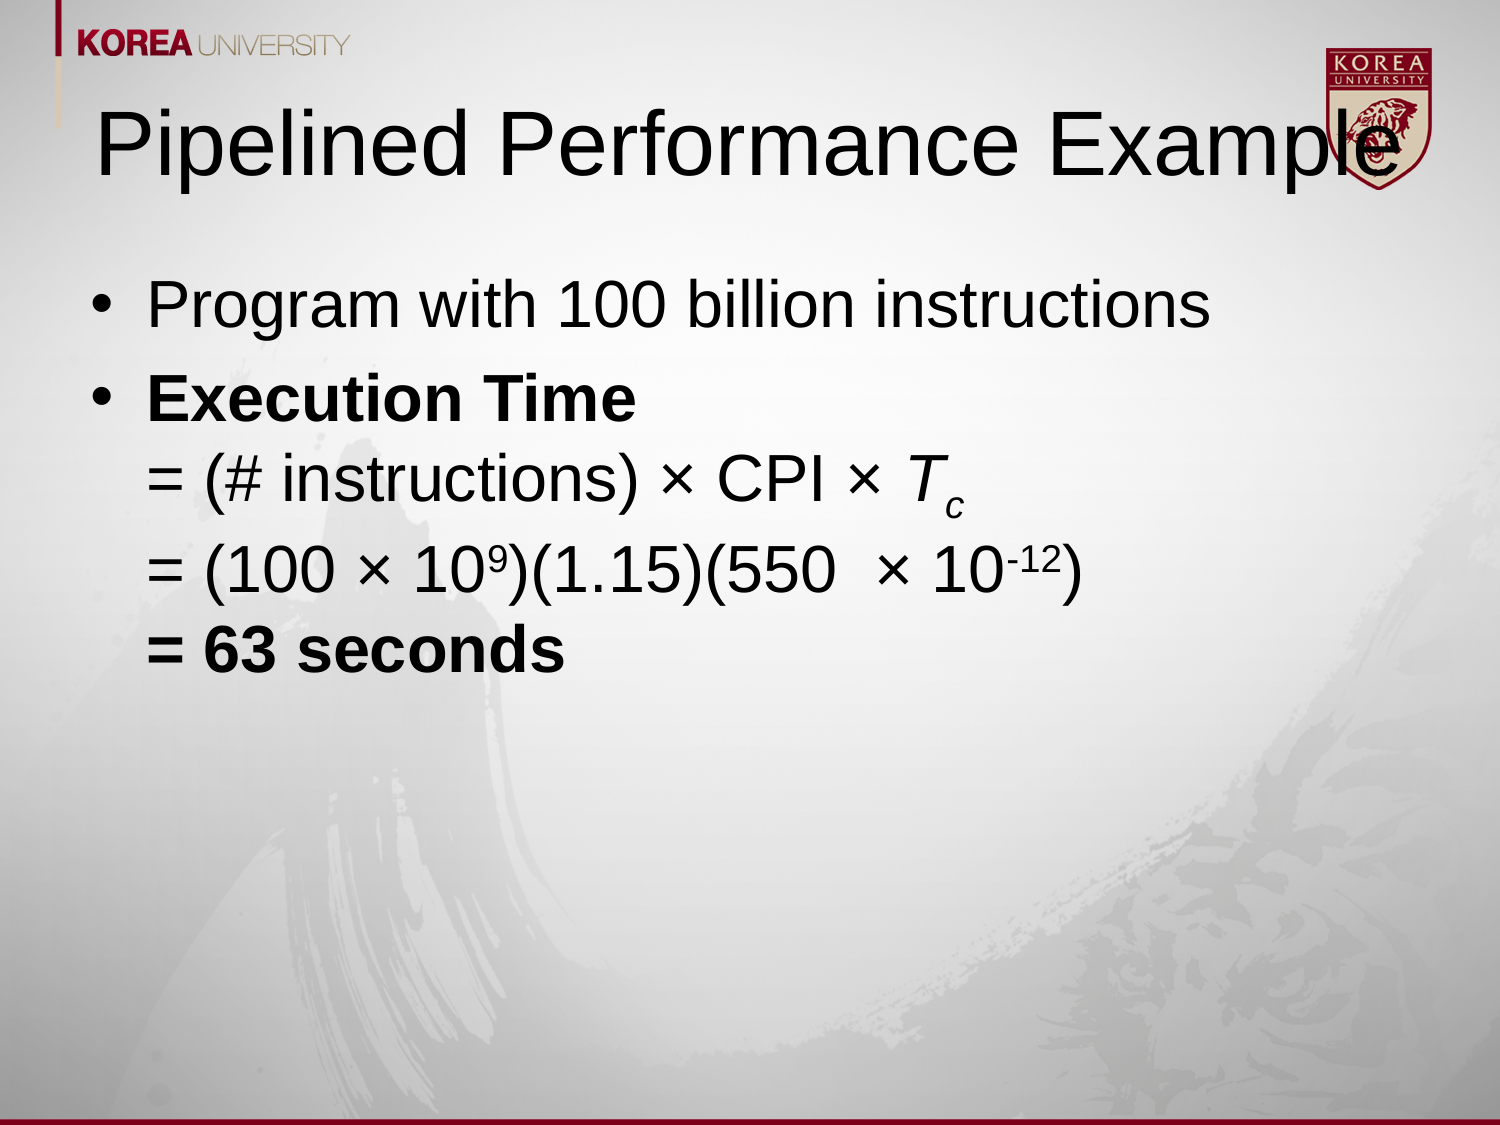

# Pipelined Performance Example
Program with 100 billion instructions
Execution Time
= (# instructions) × CPI × Tc
= (100 × 109)(1.15)(550  × 10-12)
= 63 seconds